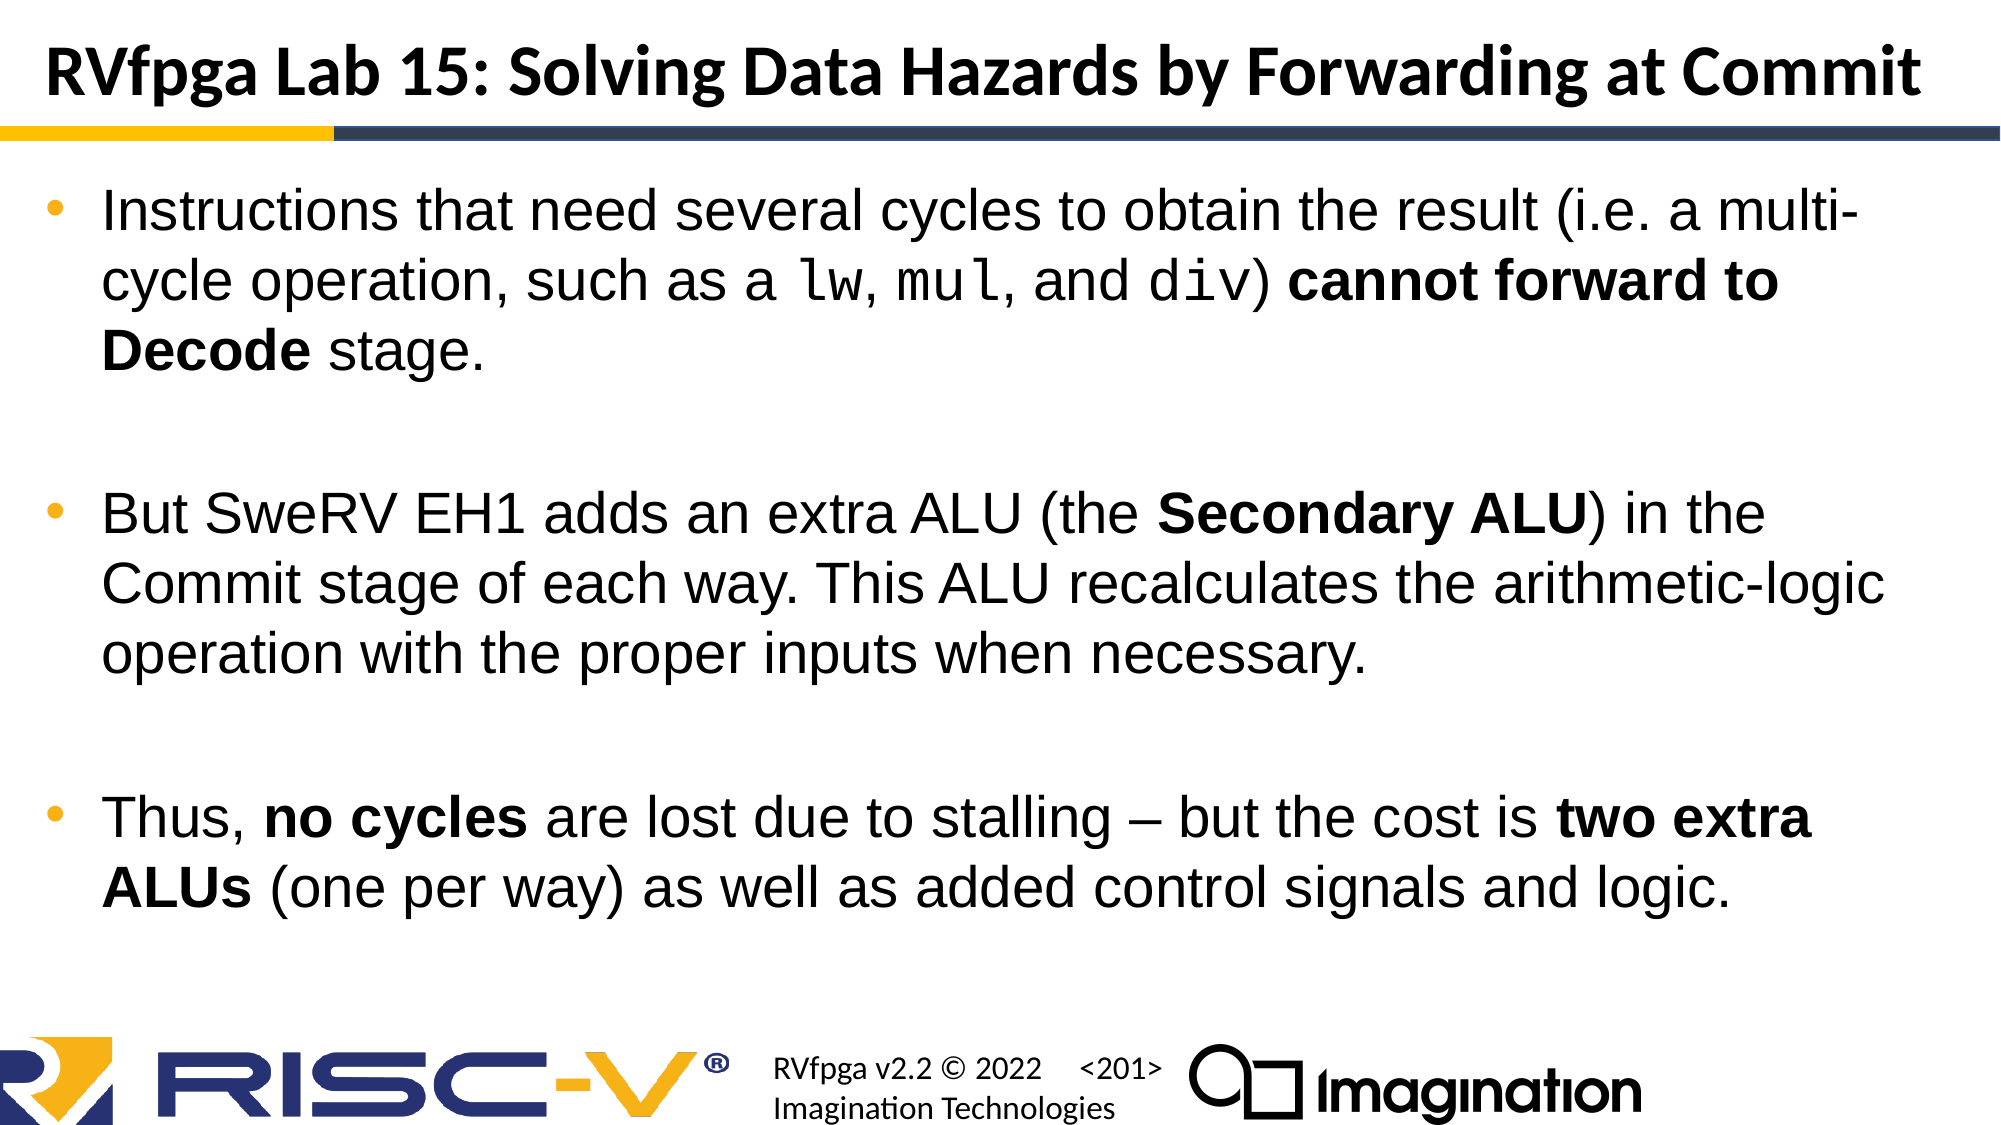

# RVfpga Lab 15: Solving Data Hazards by Forwarding at Commit
Instructions that need several cycles to obtain the result (i.e. a multi-cycle operation, such as a lw, mul, and div) cannot forward to Decode stage.

But SweRV EH1 adds an extra ALU (the Secondary ALU) in the Commit stage of each way. This ALU recalculates the arithmetic-logic operation with the proper inputs when necessary.

Thus, no cycles are lost due to stalling – but the cost is two extra ALUs (one per way) as well as added control signals and logic.